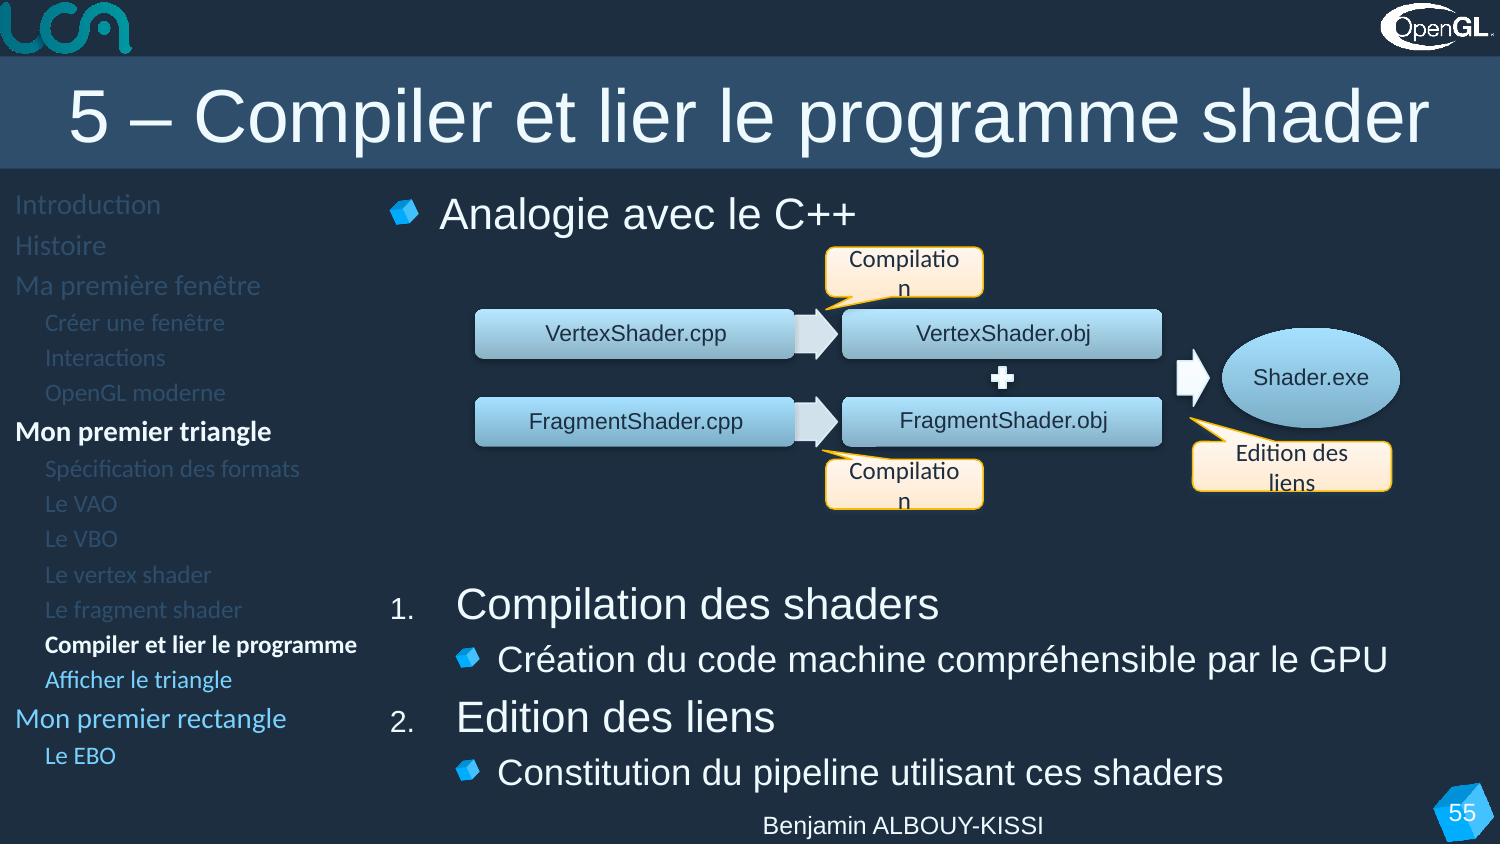

# 5 – Compiler et lier le programme shader
Introduction
Histoire
Ma première fenêtre
Créer une fenêtre
Interactions
OpenGL moderne
Mon premier triangle
Spécification des formats
Le VAO
Le VBO
Le vertex shader
Le fragment shader
Compiler et lier le programme
Afficher le triangle
Mon premier rectangle
Le EBO

Analogie avec le C++

Compilation des shaders
Création du code machine compréhensible par le GPU
Edition des liens
Constitution du pipeline utilisant ces shaders
Compilation
VertexShader.cpp

FragmentShader.cpp
VertexShader.obj

FragmentShader.obj

Shader.exe
Edition des liens
Compilation
55
Benjamin ALBOUY-KISSI